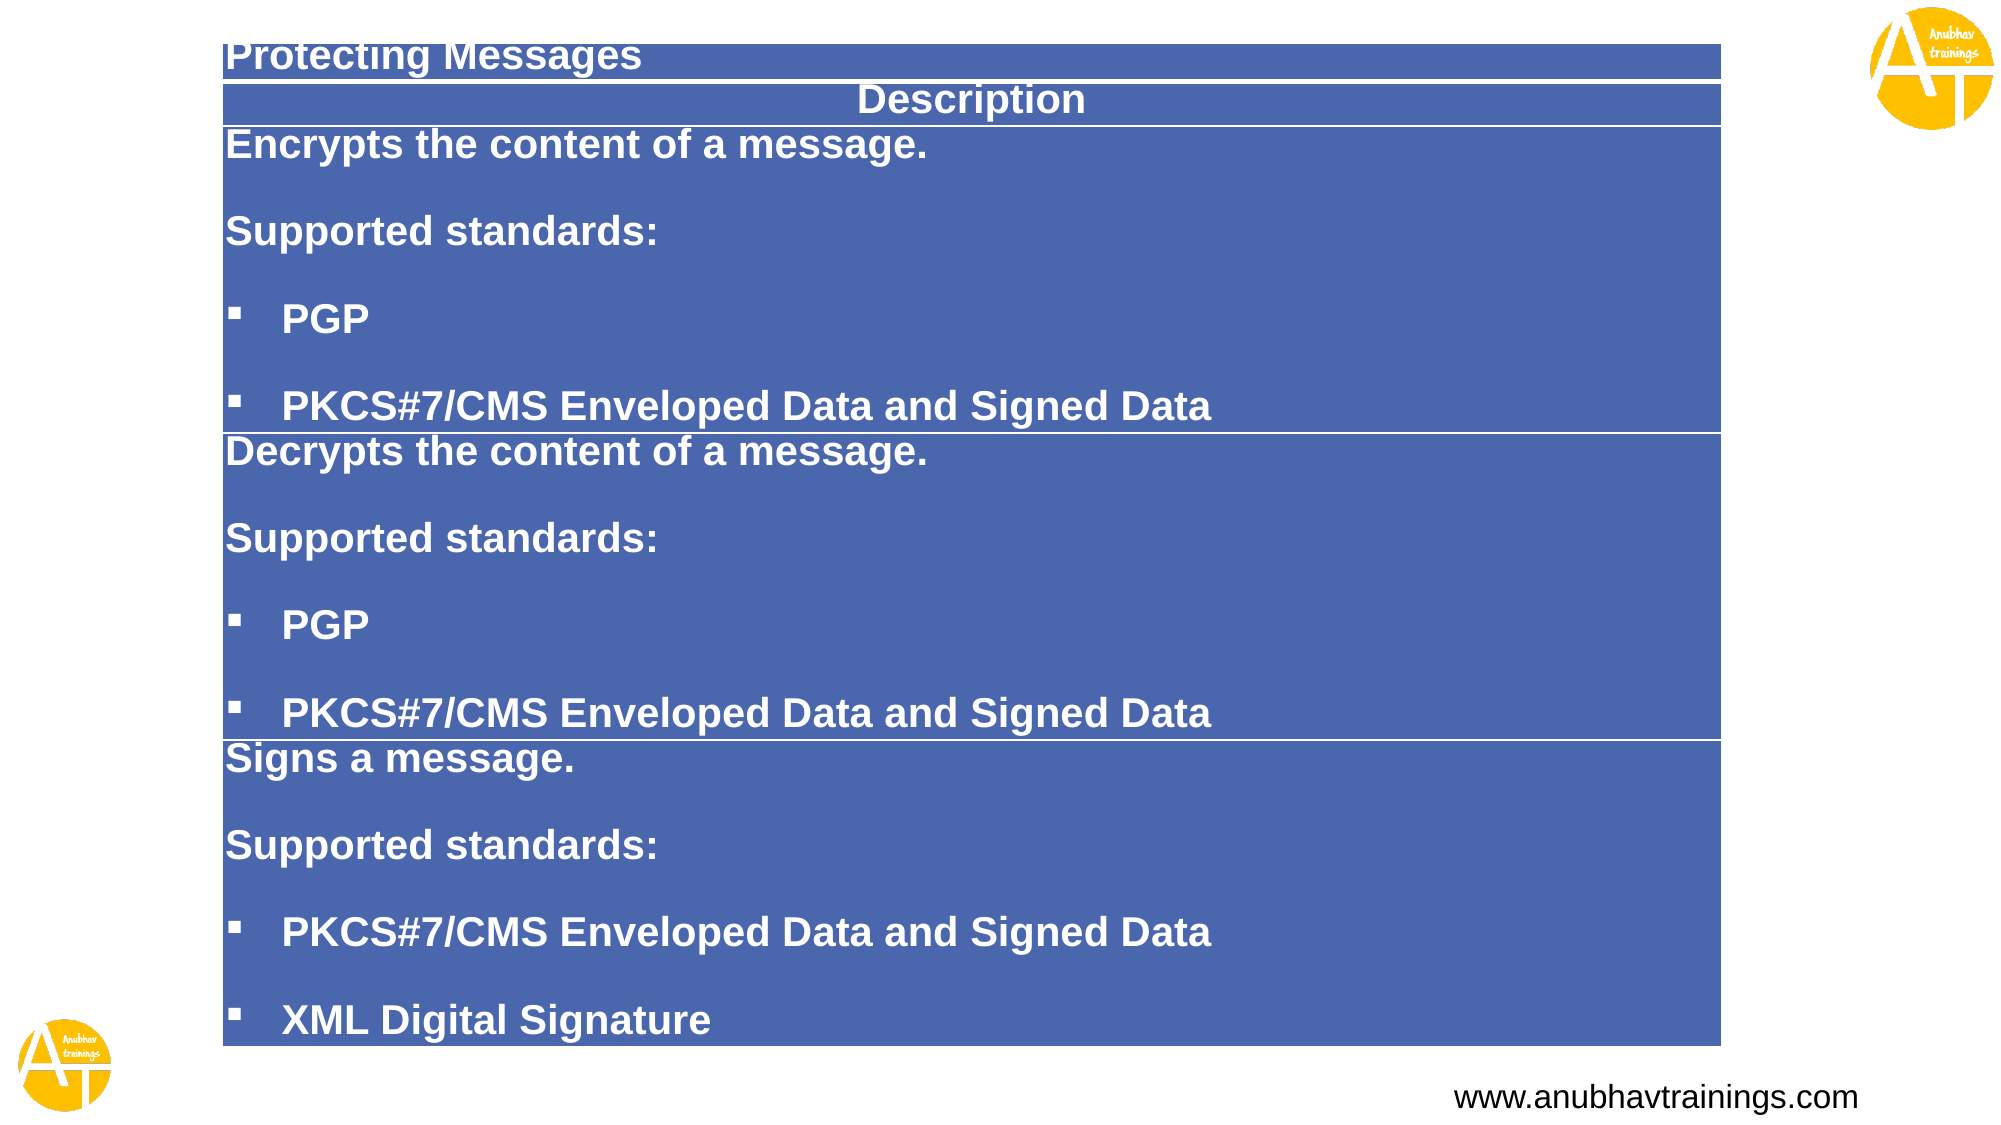

| Protecting Messages |
| --- |
| Description |
| Encrypts the content of a message. Supported standards: PGP PKCS#7/CMS Enveloped Data and Signed Data |
| Decrypts the content of a message. Supported standards: PGP PKCS#7/CMS Enveloped Data and Signed Data |
| Signs a message. Supported standards: PKCS#7/CMS Enveloped Data and Signed Data XML Digital Signature |
www.anubhavtrainings.com